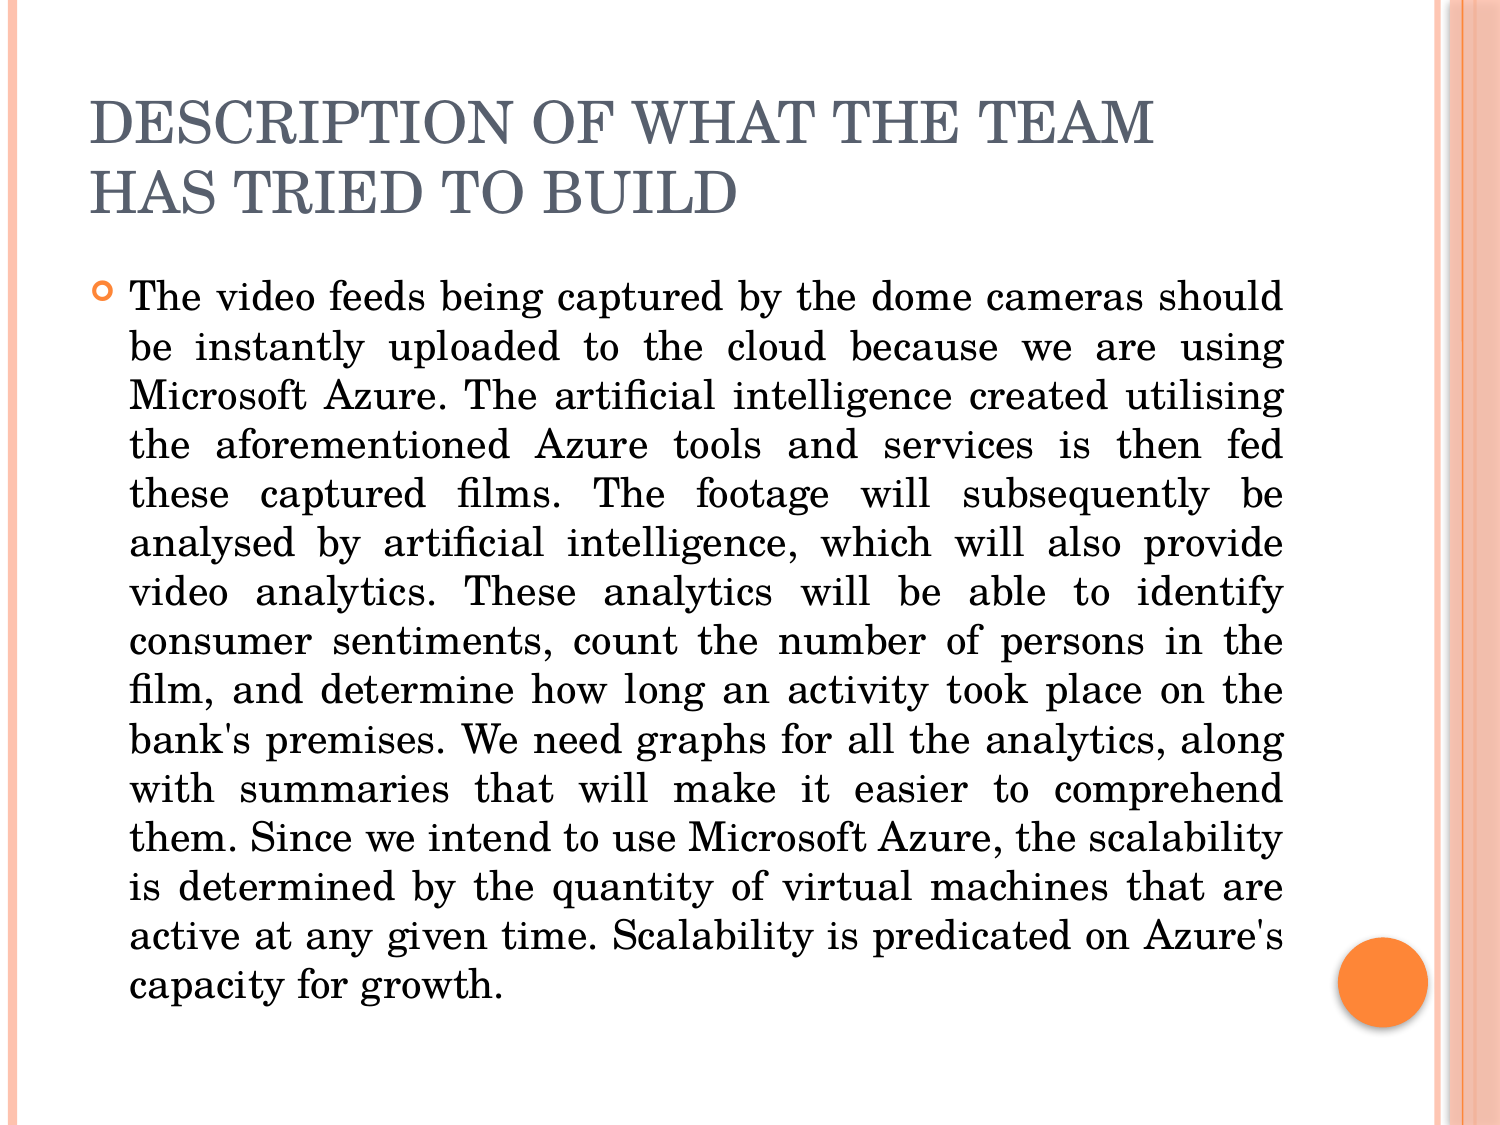

# Description of what the team has tried to build
The video feeds being captured by the dome cameras should be instantly uploaded to the cloud because we are using Microsoft Azure. The artificial intelligence created utilising the aforementioned Azure tools and services is then fed these captured films. The footage will subsequently be analysed by artificial intelligence, which will also provide video analytics. These analytics will be able to identify consumer sentiments, count the number of persons in the film, and determine how long an activity took place on the bank's premises. We need graphs for all the analytics, along with summaries that will make it easier to comprehend them. Since we intend to use Microsoft Azure, the scalability is determined by the quantity of virtual machines that are active at any given time. Scalability is predicated on Azure's capacity for growth.